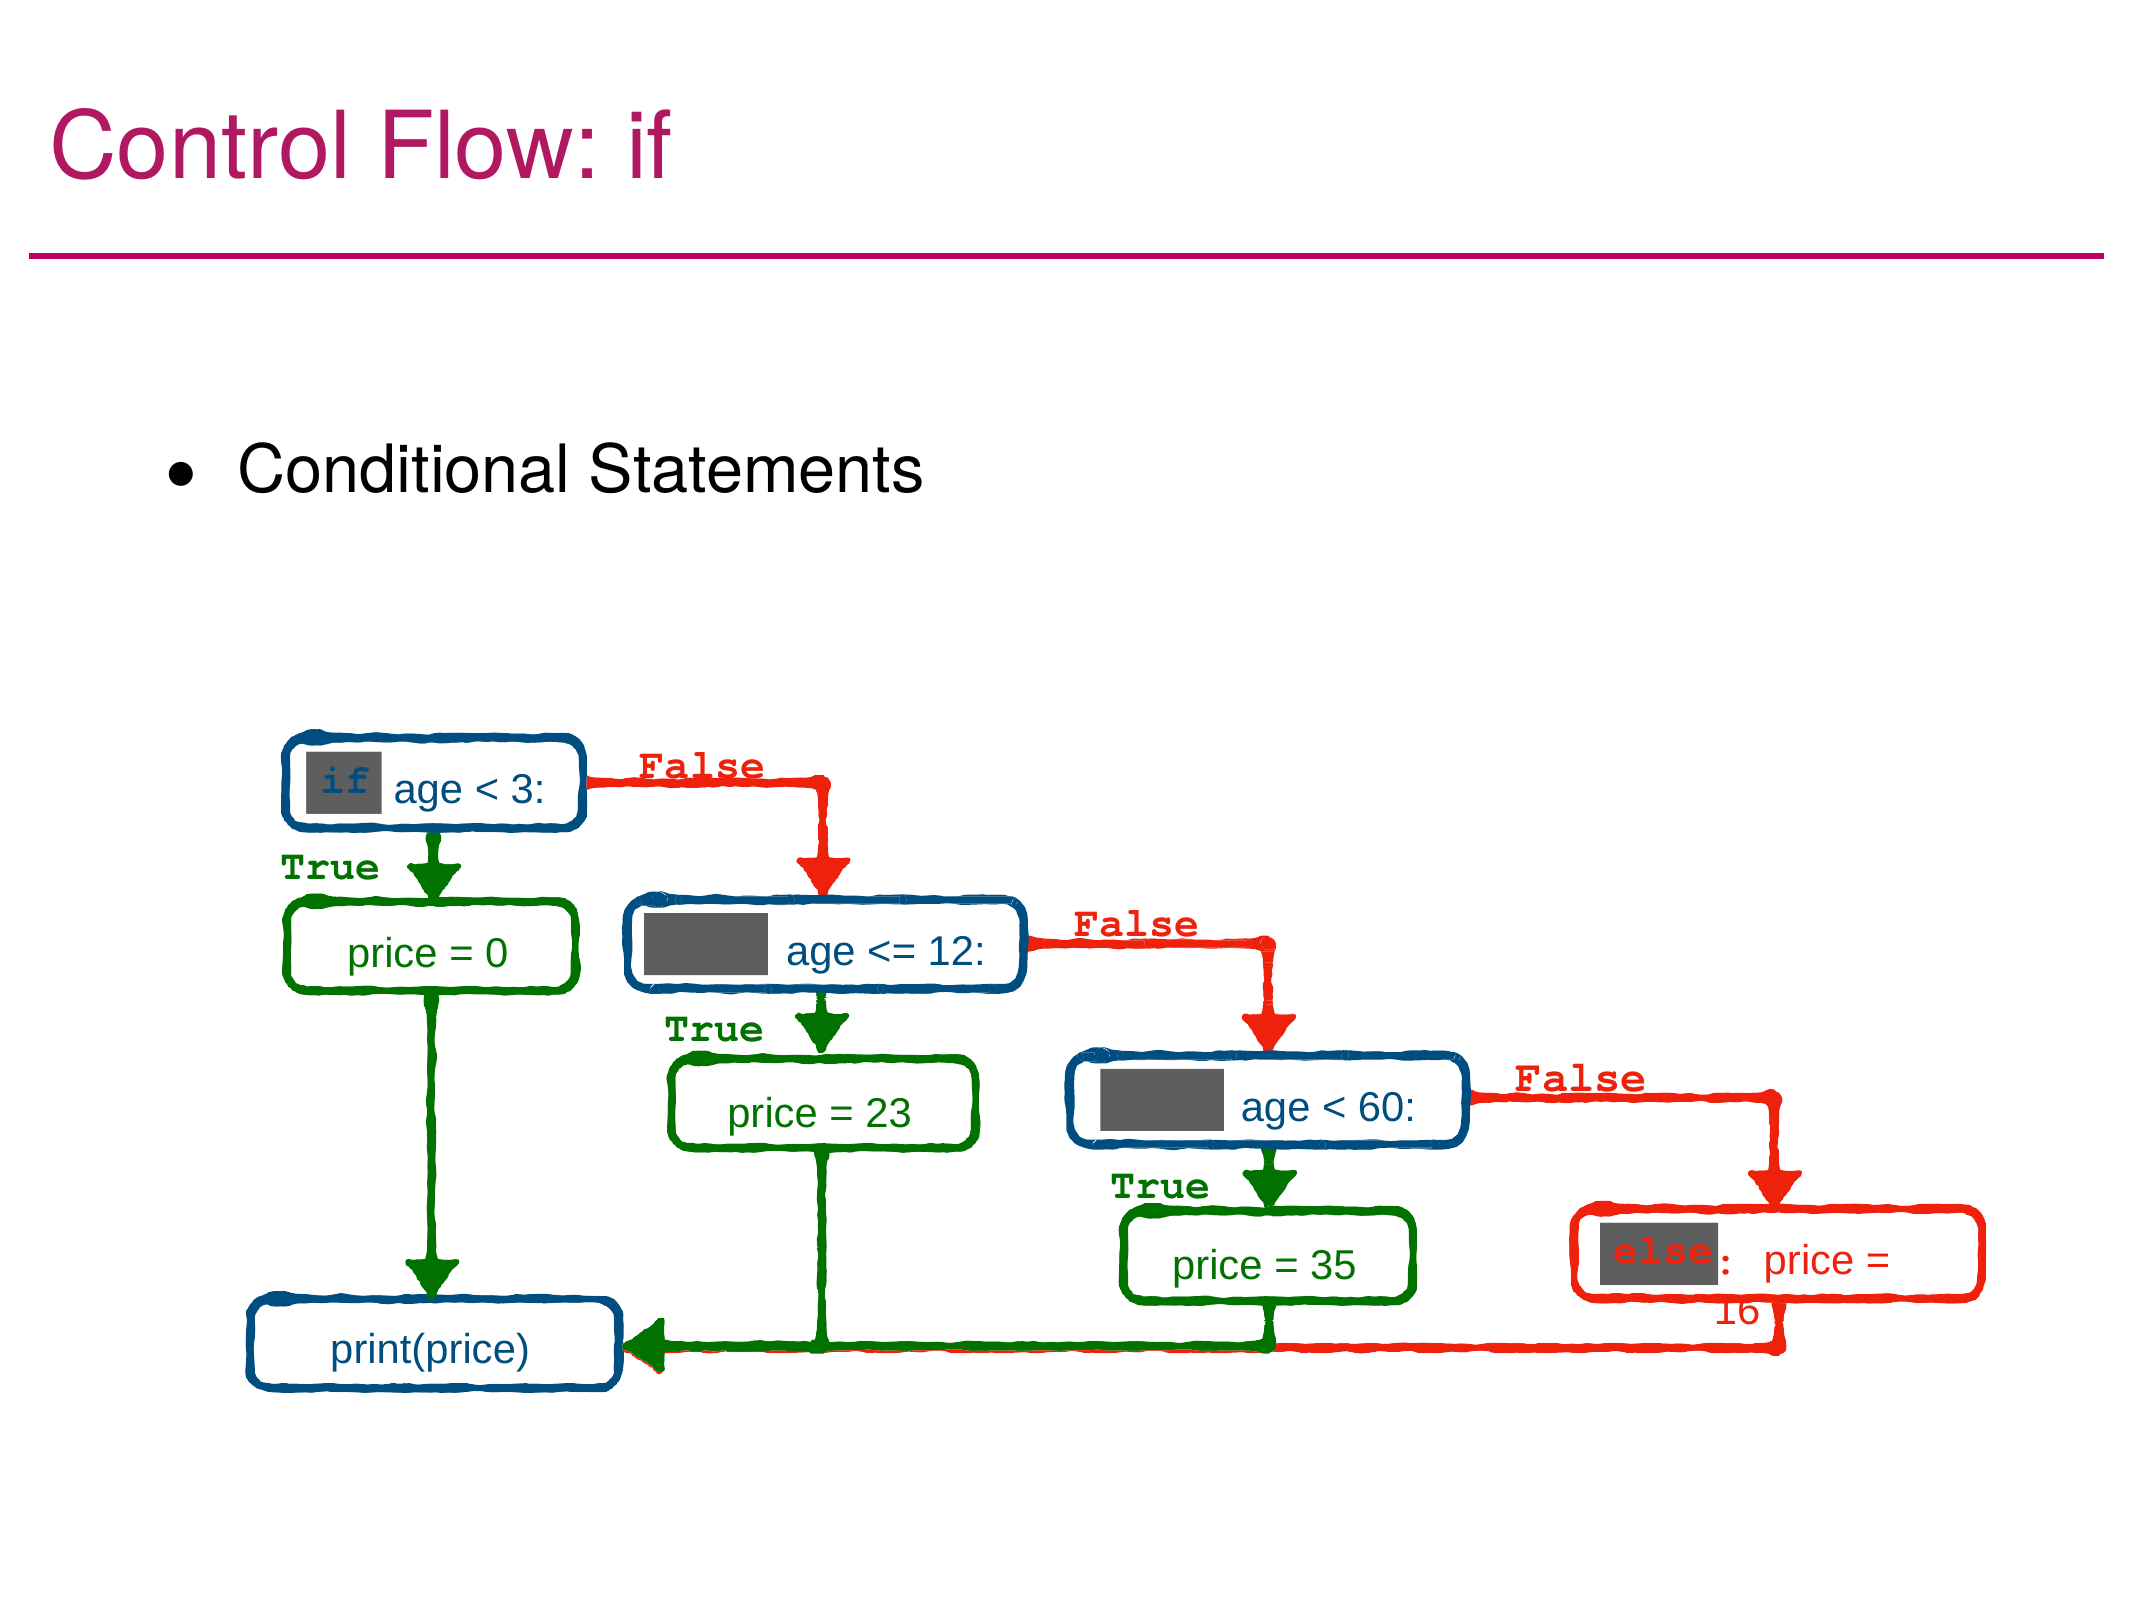

# Control Flow: if

Conditional Statements

False
if
age < 3:

True

False

elif

age <= 12:
price = 0

True
price = 23

False

elif

age < 60:

True
price = 35

else
: price = 16
print(price)